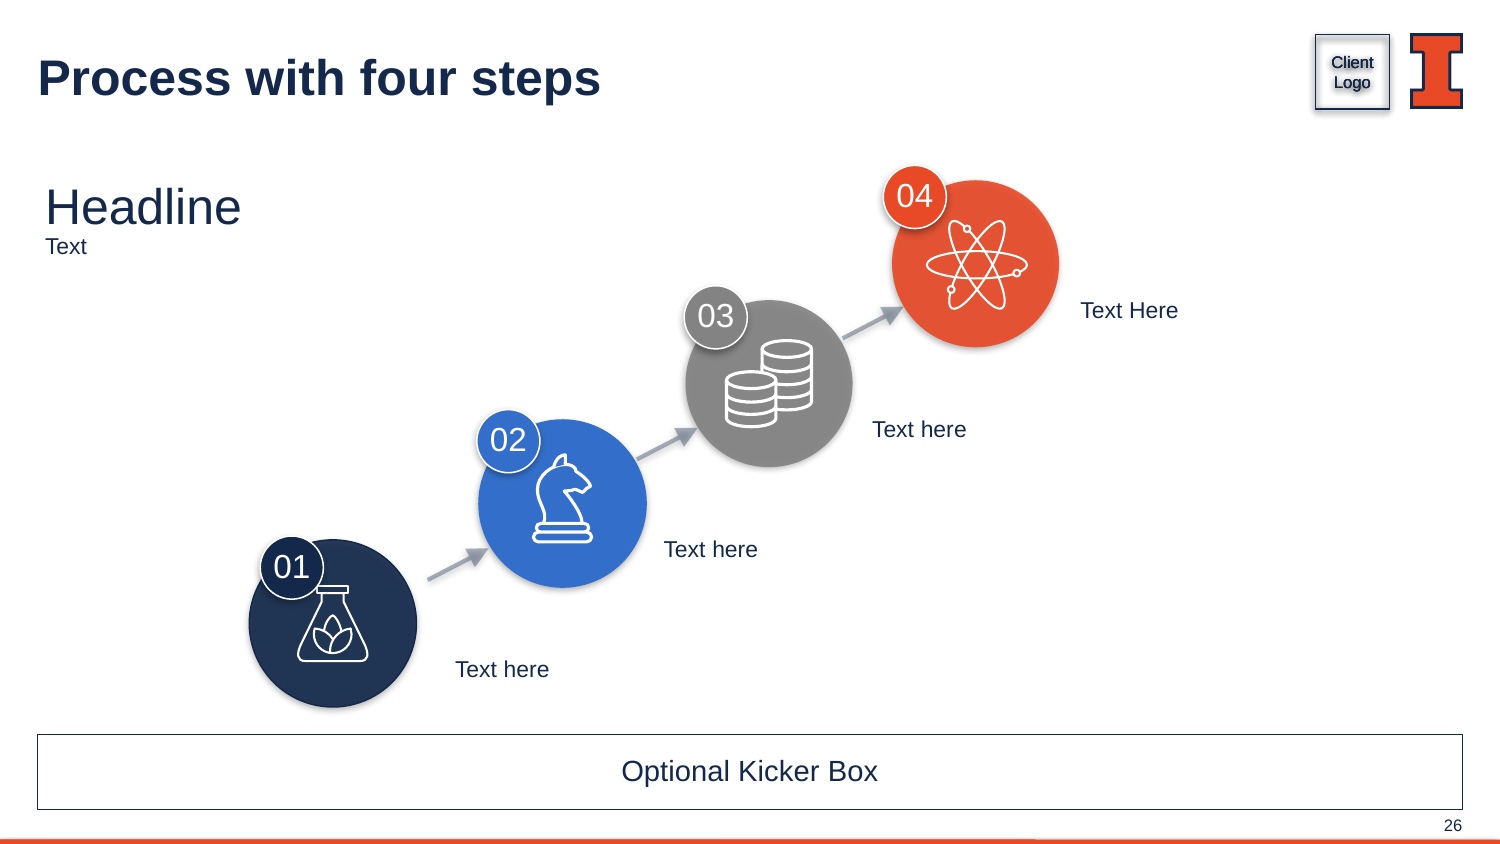

# Process with four steps
04
Headline
Text

03
Text Here

02
Text here

Text here
01

Text here
Optional Kicker Box

26